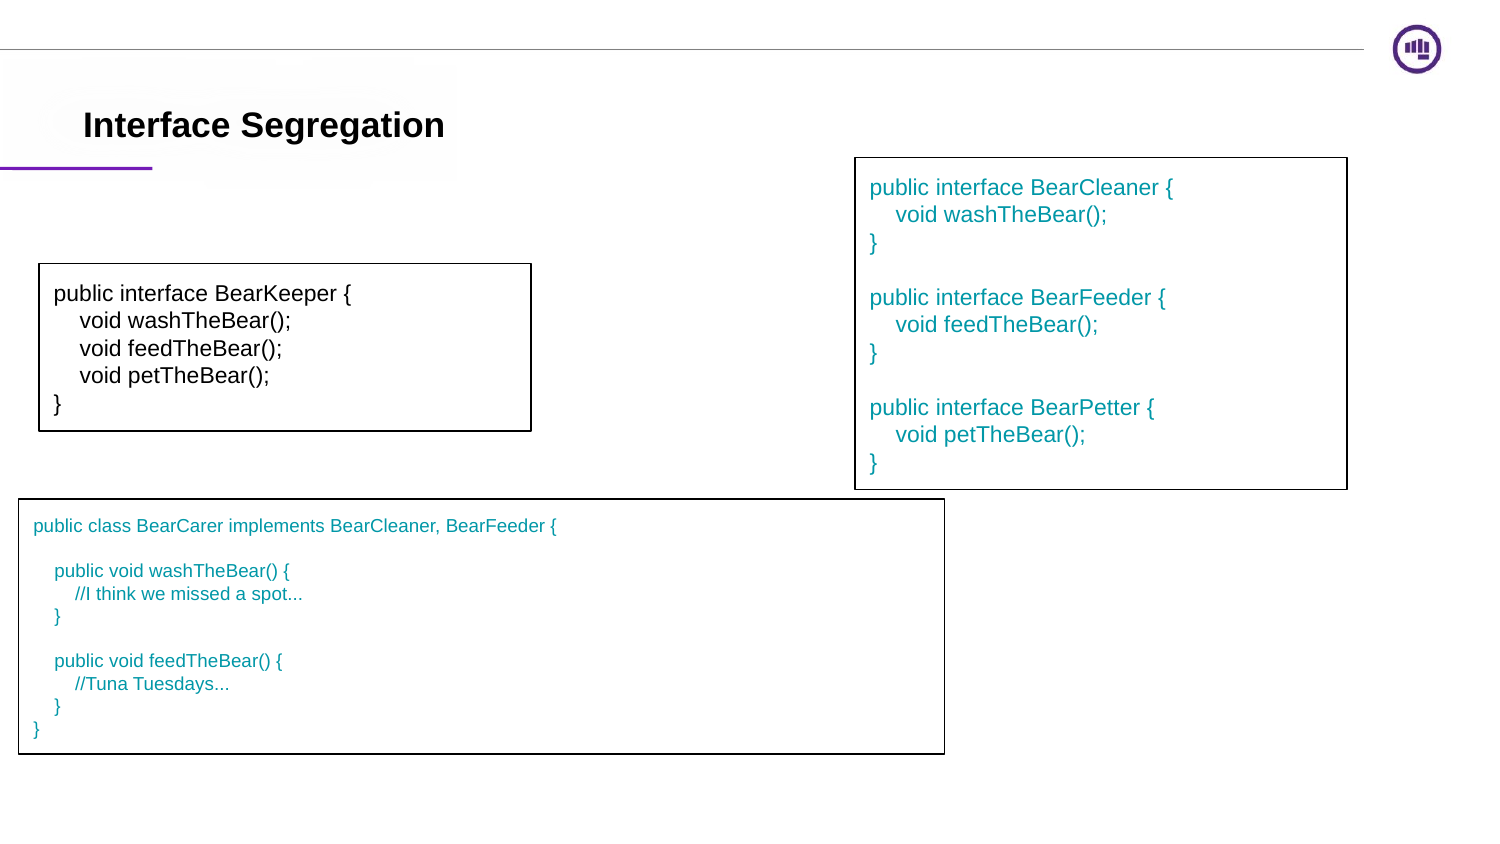

Interface Segregation

public interface BearCleaner {
    void washTheBear();
}

public interface BearFeeder {
    void feedTheBear();
}

public interface BearPetter {
    void petTheBear();
}

public interface BearKeeper {
    void washTheBear();
    void feedTheBear();
    void petTheBear();
}
public class BearCarer implements BearCleaner, BearFeeder {

    public void washTheBear() {
        //I think we missed a spot...
    }

    public void feedTheBear() {
        //Tuna Tuesdays...
    }
}